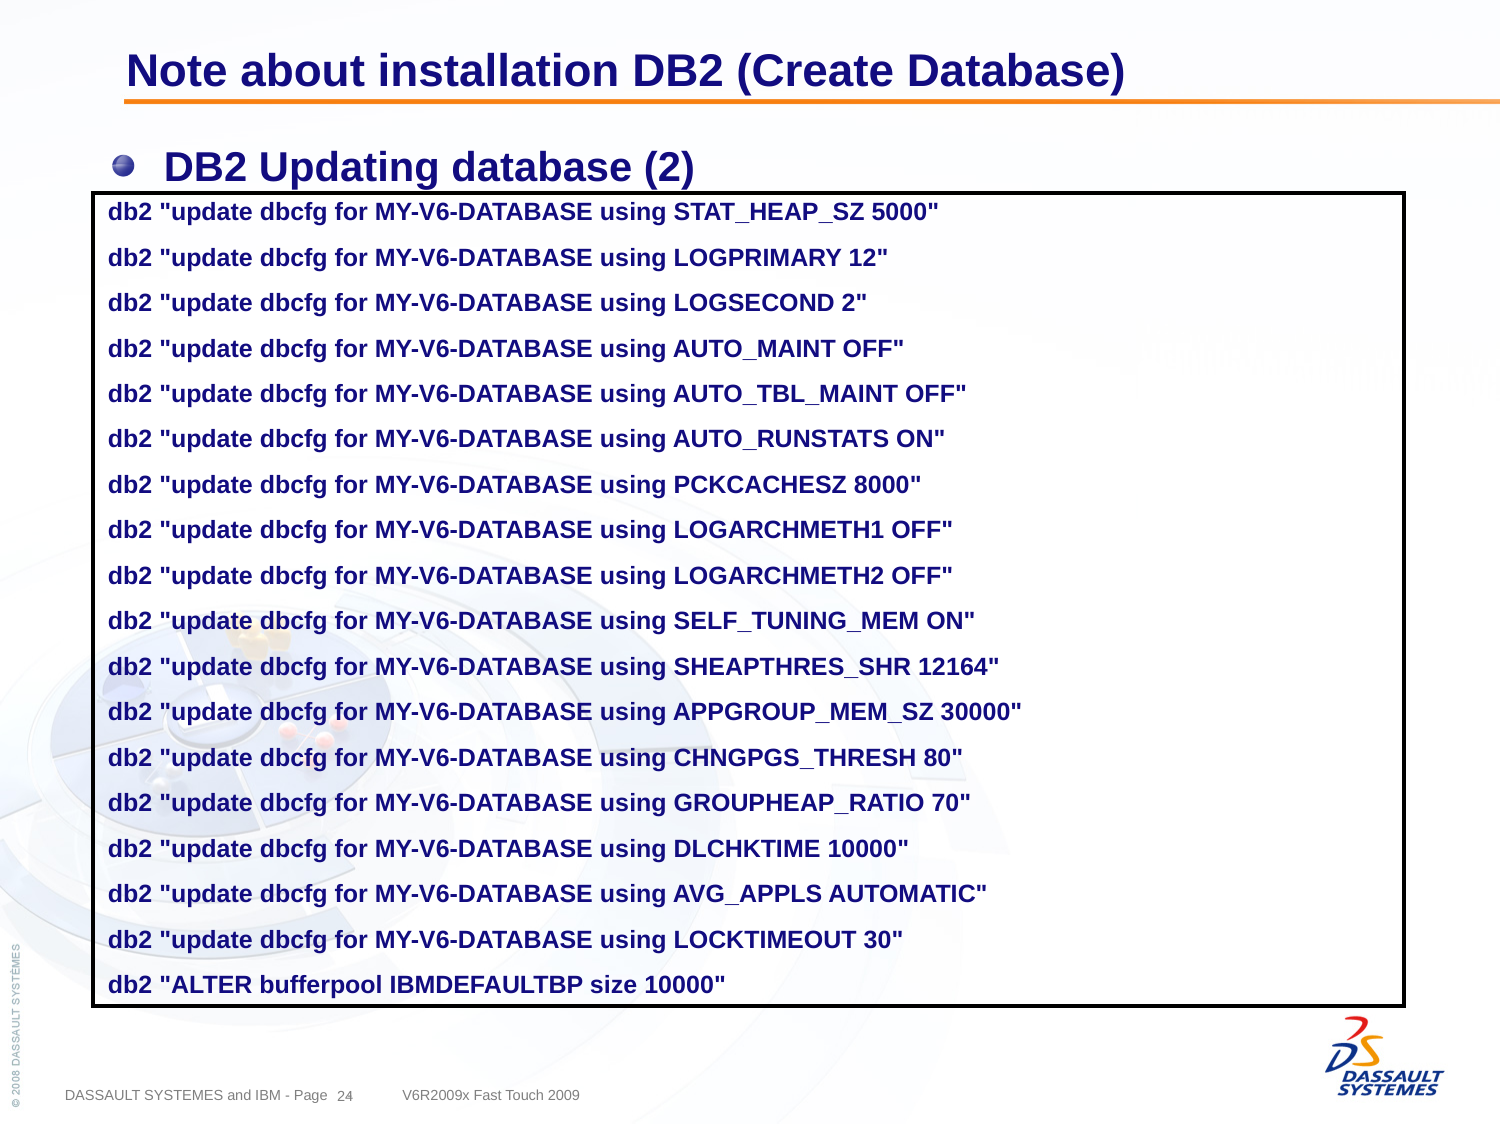

Note about installation DB2 (Create Database)

DB2 Updating database (2)

| db2 "update dbcfg for MY-V6-DATABASE using STAT\_HEAP\_SZ 5000" db2 "update dbcfg for MY-V6-DATABASE using LOGPRIMARY 12" db2 "update dbcfg for MY-V6-DATABASE using LOGSECOND 2" db2 "update dbcfg for MY-V6-DATABASE using AUTO\_MAINT OFF" db2 "update dbcfg for MY-V6-DATABASE using AUTO\_TBL\_MAINT OFF" db2 "update dbcfg for MY-V6-DATABASE using AUTO\_RUNSTATS ON" db2 "update dbcfg for MY-V6-DATABASE using PCKCACHESZ 8000" db2 "update dbcfg for MY-V6-DATABASE using LOGARCHMETH1 OFF" db2 "update dbcfg for MY-V6-DATABASE using LOGARCHMETH2 OFF" db2 "update dbcfg for MY-V6-DATABASE using SELF\_TUNING\_MEM ON" db2 "update dbcfg for MY-V6-DATABASE using SHEAPTHRES\_SHR 12164" db2 "update dbcfg for MY-V6-DATABASE using APPGROUP\_MEM\_SZ 30000" db2 "update dbcfg for MY-V6-DATABASE using CHNGPGS\_THRESH 80" db2 "update dbcfg for MY-V6-DATABASE using GROUPHEAP\_RATIO 70" db2 "update dbcfg for MY-V6-DATABASE using DLCHKTIME 10000" db2 "update dbcfg for MY-V6-DATABASE using AVG\_APPLS AUTOMATIC" db2 "update dbcfg for MY-V6-DATABASE using LOCKTIMEOUT 30" db2 "ALTER bufferpool IBMDEFAULTBP size 10000" |
| --- |